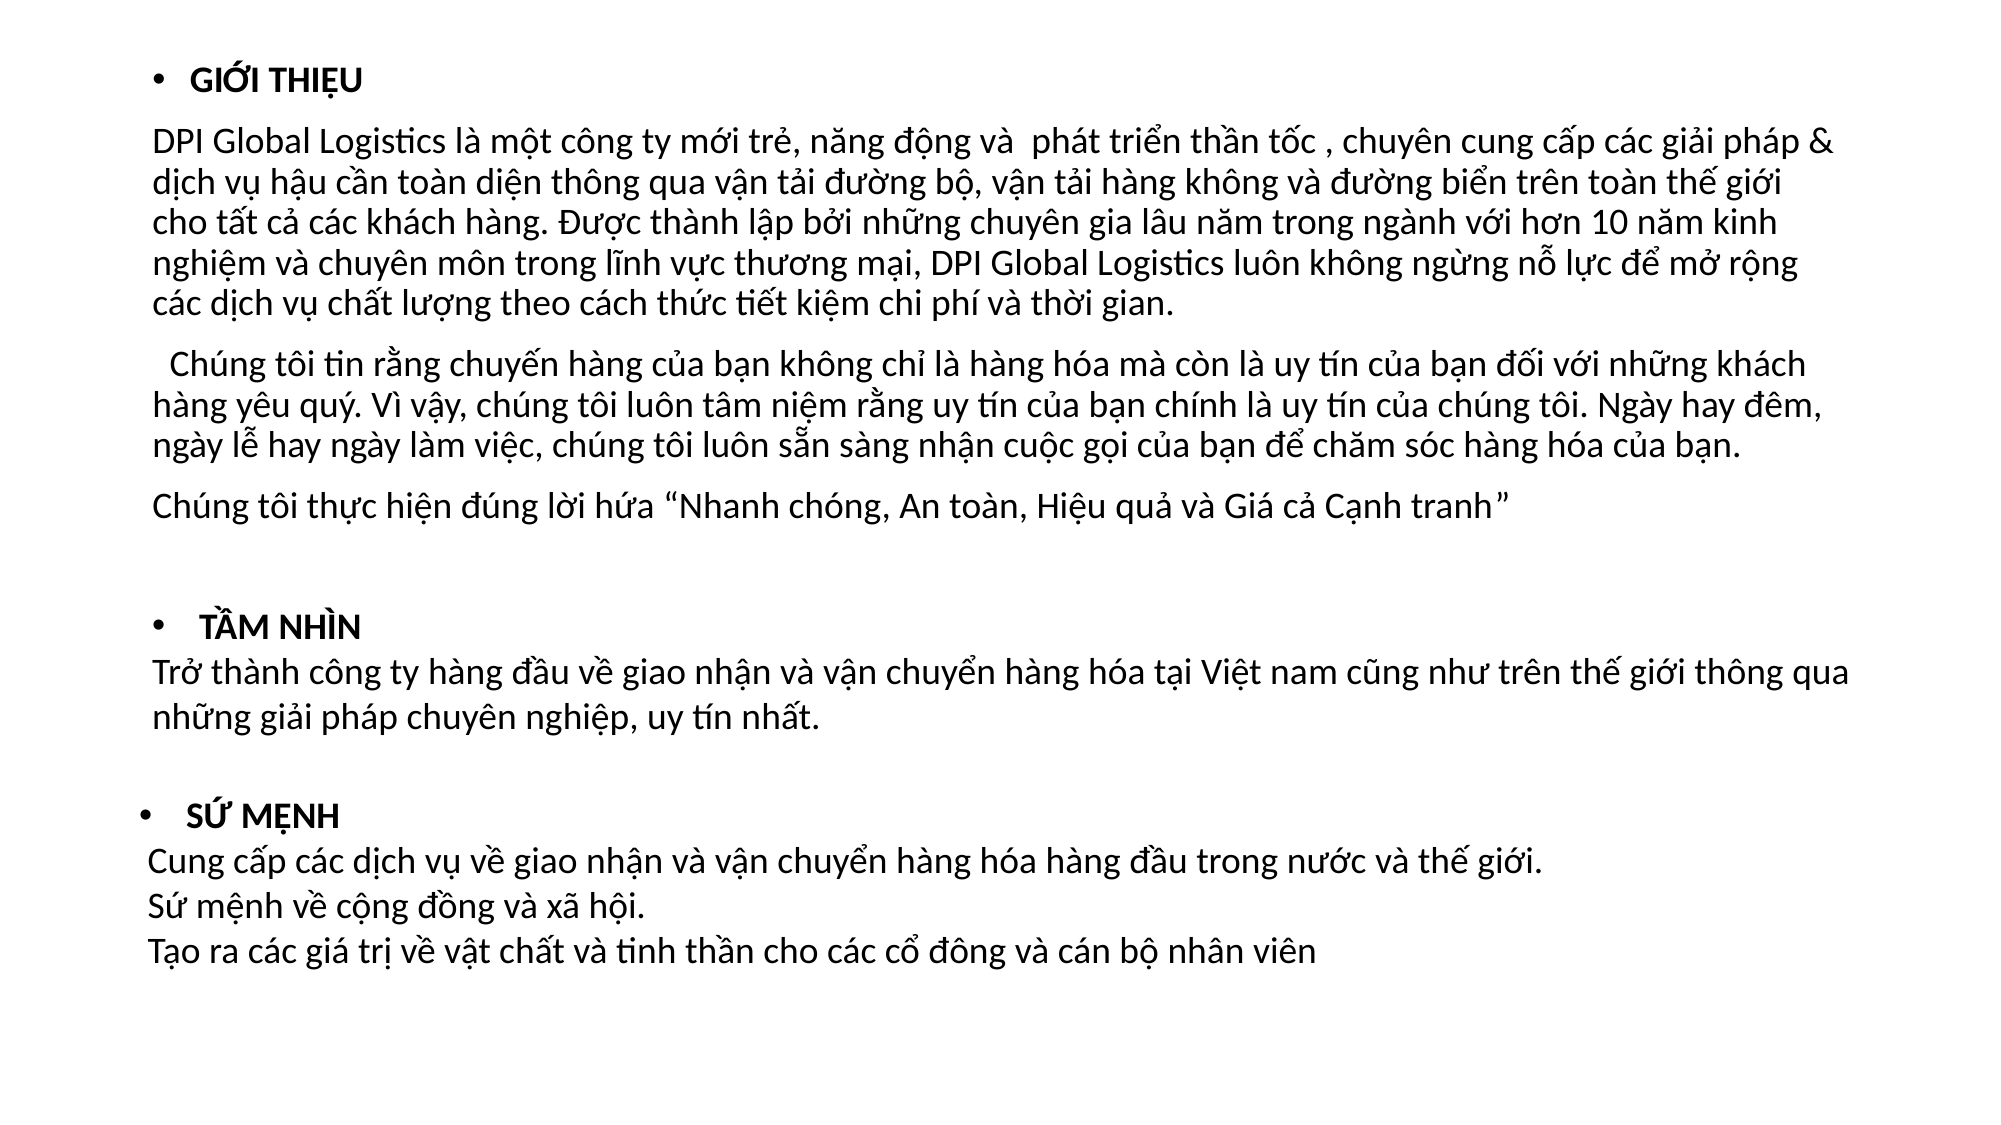

GIỚI THIỆU
DPI Global Logistics là một công ty mới trẻ, năng động và  phát triển thần tốc , chuyên cung cấp các giải pháp & dịch vụ hậu cần toàn diện thông qua vận tải đường bộ, vận tải hàng không và đường biển trên toàn thế giới cho tất cả các khách hàng. Được thành lập bởi những chuyên gia lâu năm trong ngành với hơn 10 năm kinh nghiệm và chuyên môn trong lĩnh vực thương mại, DPI Global Logistics luôn không ngừng nỗ lực để mở rộng các dịch vụ chất lượng theo cách thức tiết kiệm chi phí và thời gian.
  Chúng tôi tin rằng chuyến hàng của bạn không chỉ là hàng hóa mà còn là uy tín của bạn đối với những khách hàng yêu quý. Vì vậy, chúng tôi luôn tâm niệm rằng uy tín của bạn chính là uy tín của chúng tôi. Ngày hay đêm, ngày lễ hay ngày làm việc, chúng tôi luôn sẵn sàng nhận cuộc gọi của bạn để chăm sóc hàng hóa của bạn.
Chúng tôi thực hiện đúng lời hứa “Nhanh chóng, An toàn, Hiệu quả và Giá cả Cạnh tranh”

TẦM NHÌN
Trở thành công ty hàng đầu về giao nhận và vận chuyển hàng hóa tại Việt nam cũng như trên thế giới thông qua những giải pháp chuyên nghiệp, uy tín nhất.
SỨ MỆNH
 Cung cấp các dịch vụ về giao nhận và vận chuyển hàng hóa hàng đầu trong nước và thế giới.
 Sứ mệnh về cộng đồng và xã hội.
 Tạo ra các giá trị về vật chất và tinh thần cho các cổ đông và cán bộ nhân viên